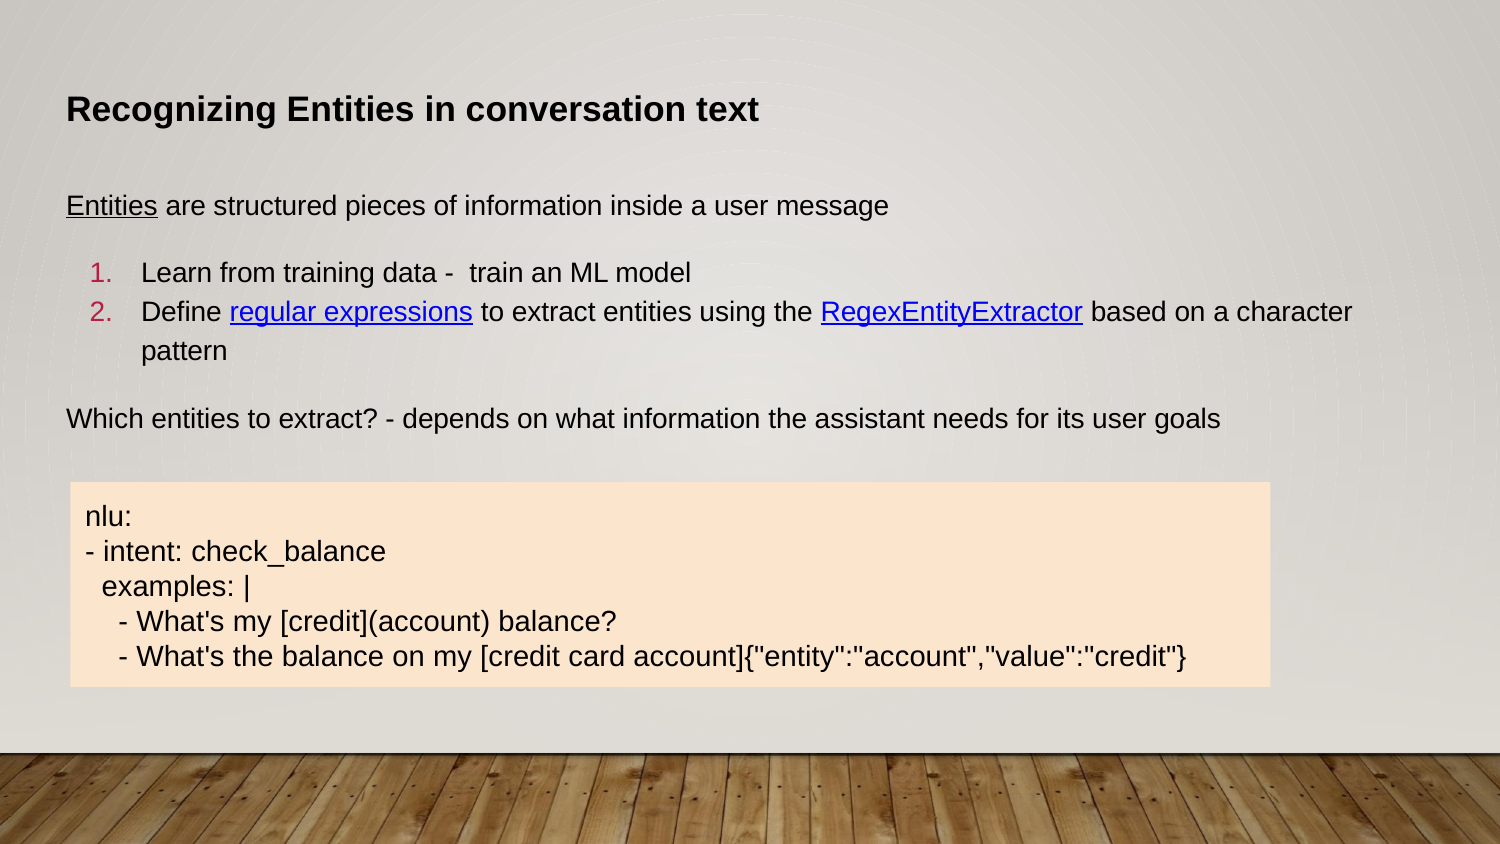

# Recognizing Entities in conversation text
Entities are structured pieces of information inside a user message
Learn from training data -  train an ML model
Define regular expressions to extract entities using the RegexEntityExtractor based on a character pattern
Which entities to extract? - depends on what information the assistant needs for its user goals

nlu:
- intent: check_balance
  examples: |
    - What's my [credit](account) balance?
    - What's the balance on my [credit card account]{"entity":"account","value":"credit"}